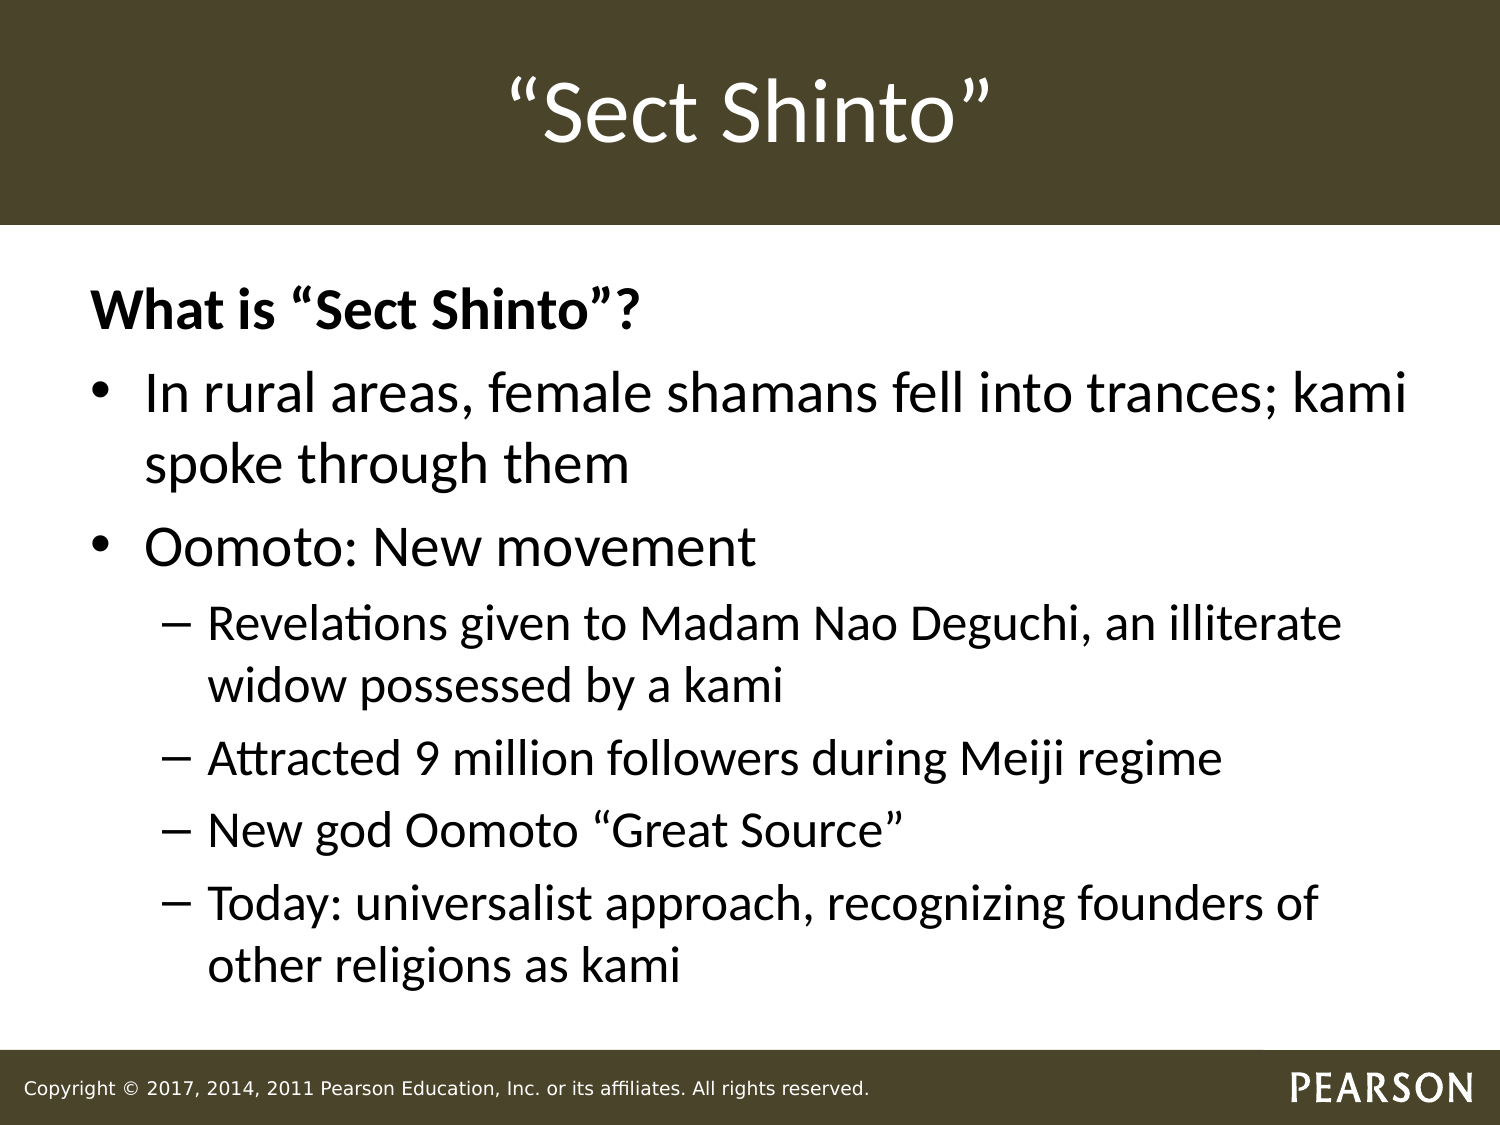

# “Sect Shinto”
What is “Sect Shinto”?
In rural areas, female shamans fell into trances; kami spoke through them
Oomoto: New movement
Revelations given to Madam Nao Deguchi, an illiterate widow possessed by a kami
Attracted 9 million followers during Meiji regime
New god Oomoto “Great Source”
Today: universalist approach, recognizing founders of other religions as kami